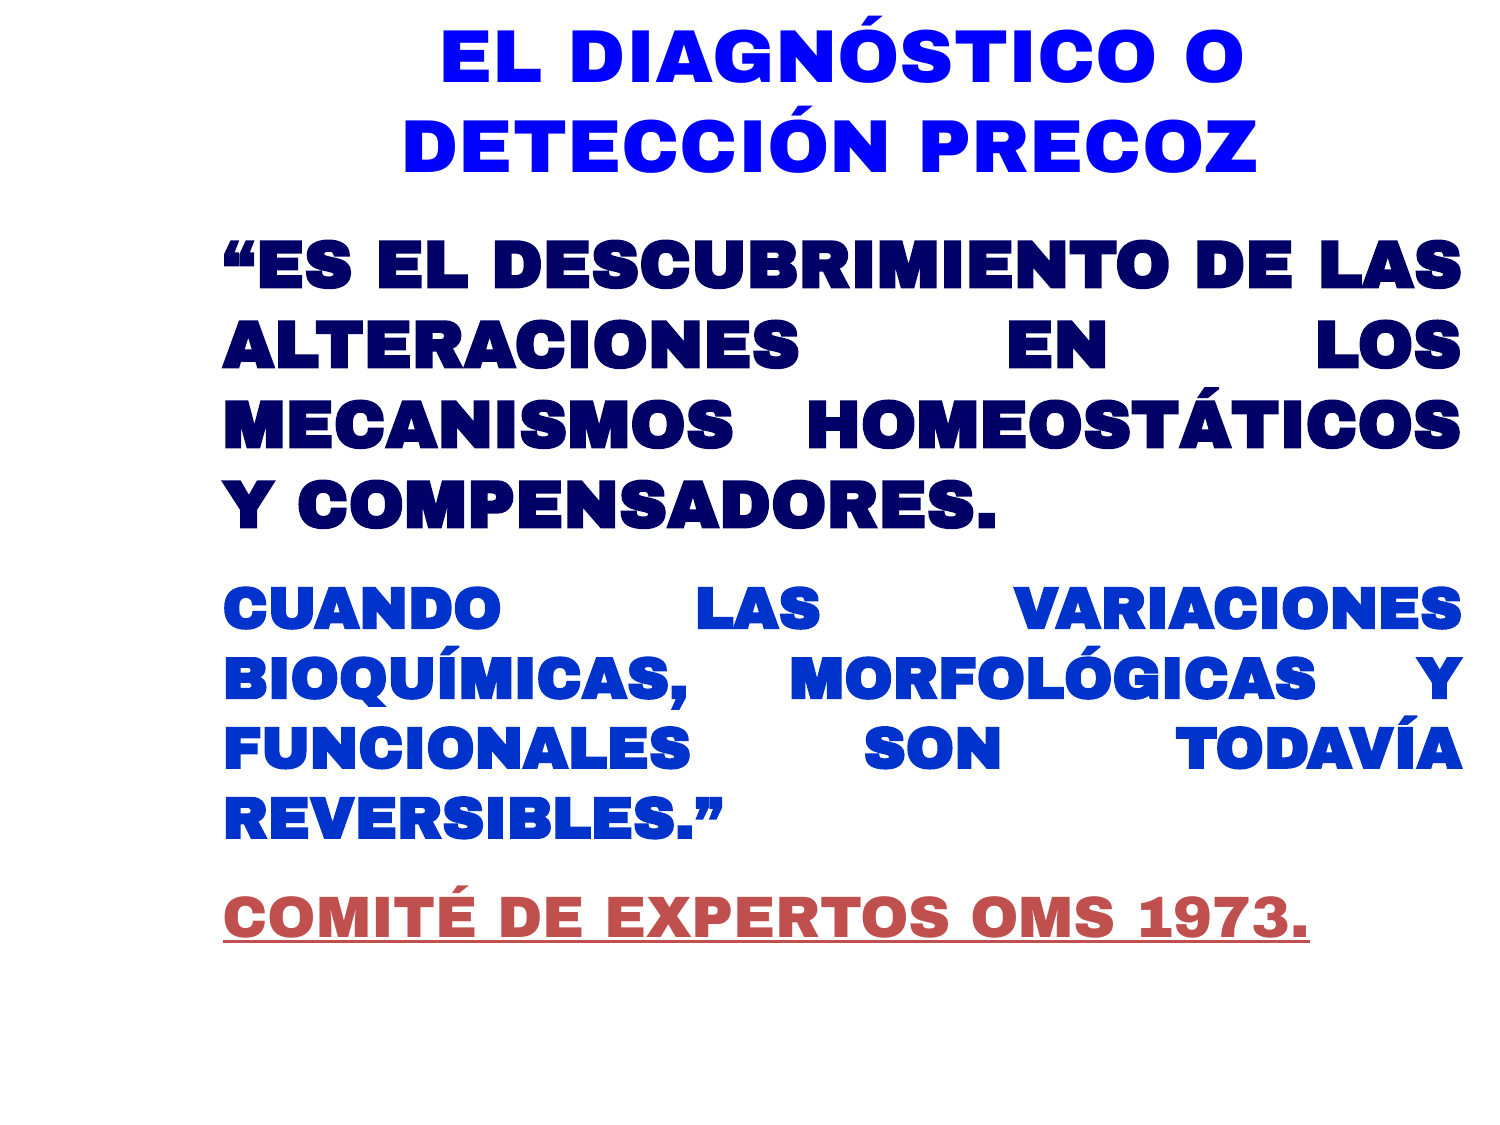

EL DIAGNÓSTICO O DETECCIÓN PRECOZ
“ES EL DESCUBRIMIENTO DE LAS ALTERACIONES EN LOS MECANISMOS HOMEOSTÁTICOS Y COMPENSADORES.
CUANDO LAS VARIACIONES BIOQUÍMICAS, MORFOLÓGICAS Y FUNCIONALES SON TODAVÍA REVERSIBLES.”
COMITÉ DE EXPERTOS OMS 1973.